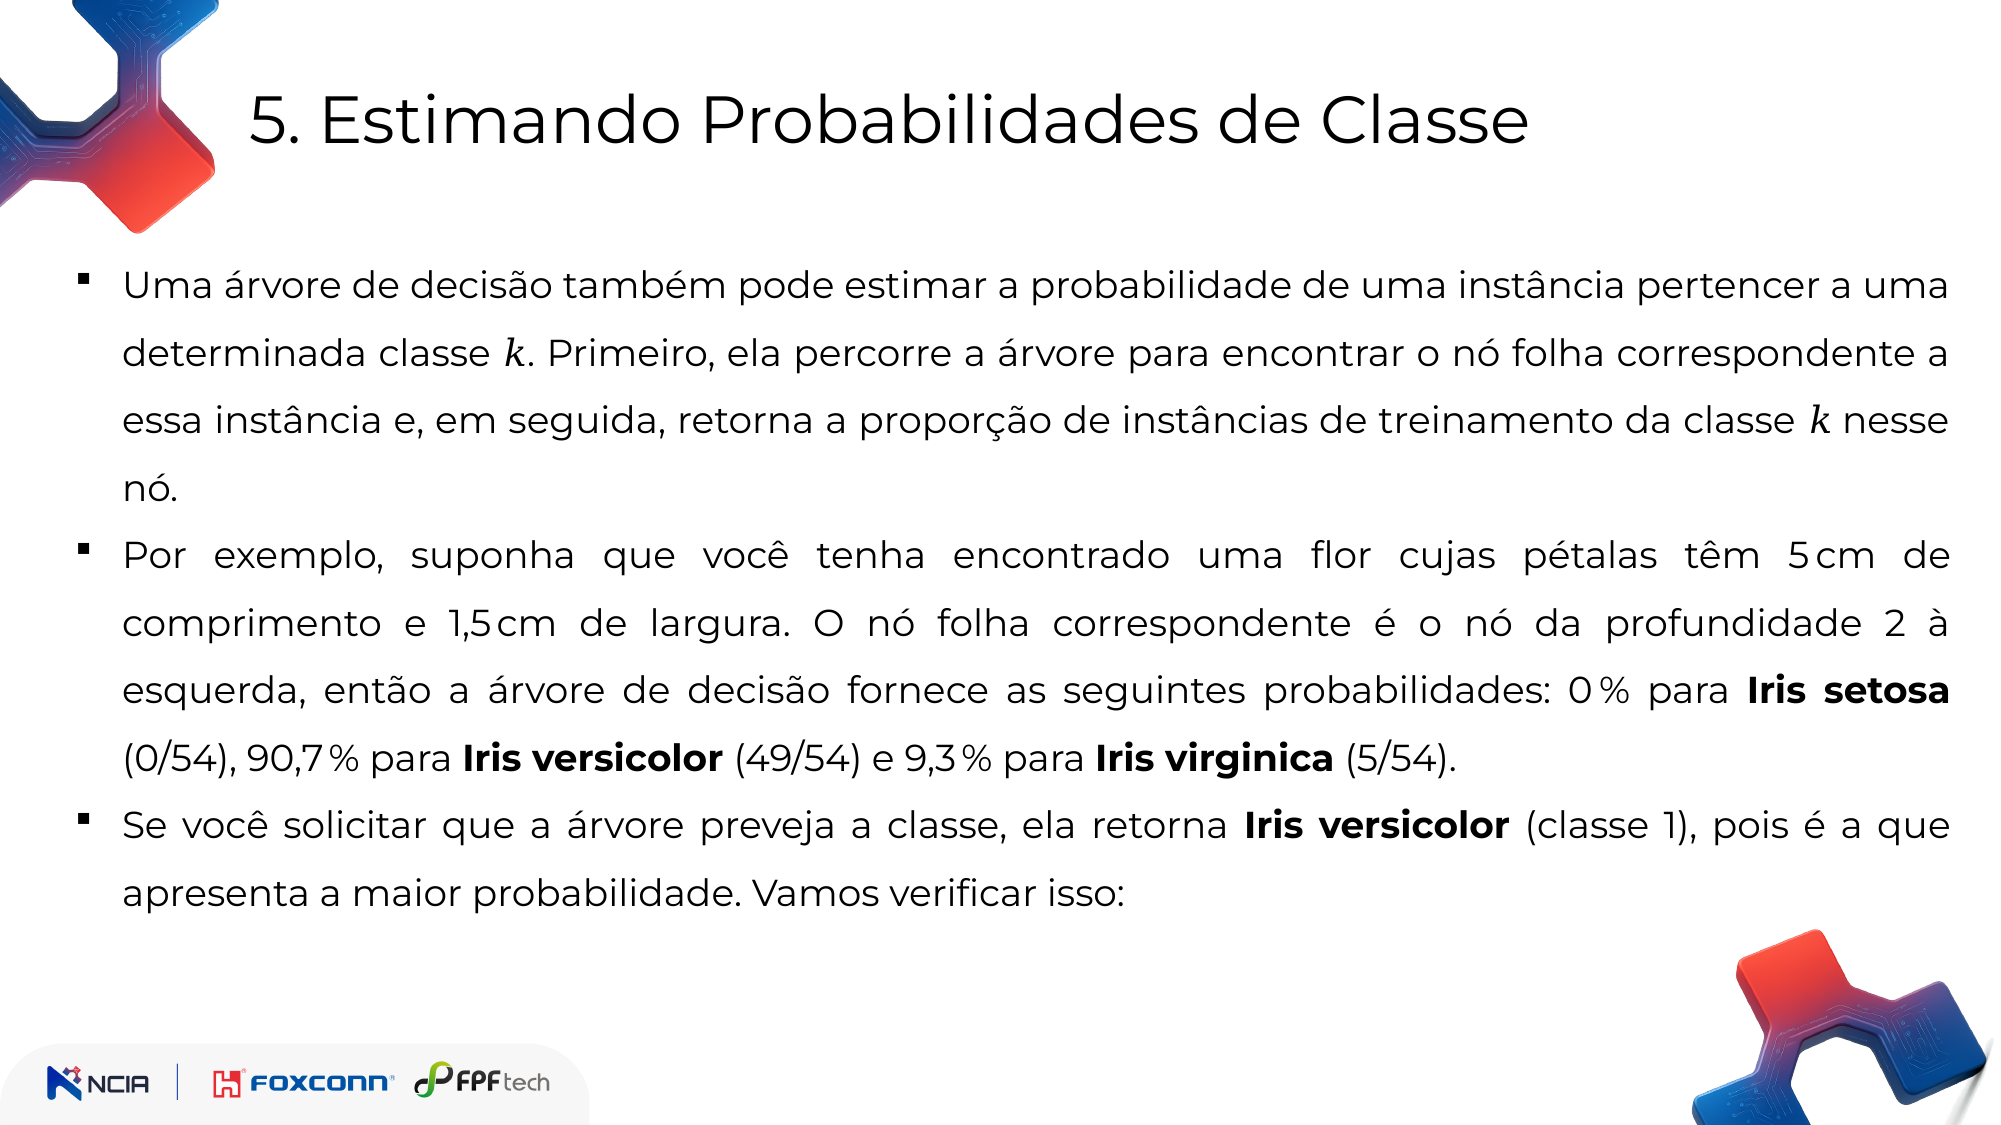

5. Estimando Probabilidades de Classe

Uma árvore de decisão também pode estimar a probabilidade de uma instância pertencer a uma determinada classe 𝑘. Primeiro, ela percorre a árvore para encontrar o nó folha correspondente a essa instância e, em seguida, retorna a proporção de instâncias de treinamento da classe 𝑘 nesse nó.
Por exemplo, suponha que você tenha encontrado uma flor cujas pétalas têm 5 cm de comprimento e 1,5 cm de largura. O nó folha correspondente é o nó da profundidade 2 à esquerda, então a árvore de decisão fornece as seguintes probabilidades: 0 % para Iris setosa (0/54), 90,7 % para Iris versicolor (49/54) e 9,3 % para Iris virginica (5/54).
Se você solicitar que a árvore preveja a classe, ela retorna Iris versicolor (classe 1), pois é a que apresenta a maior probabilidade. Vamos verificar isso: